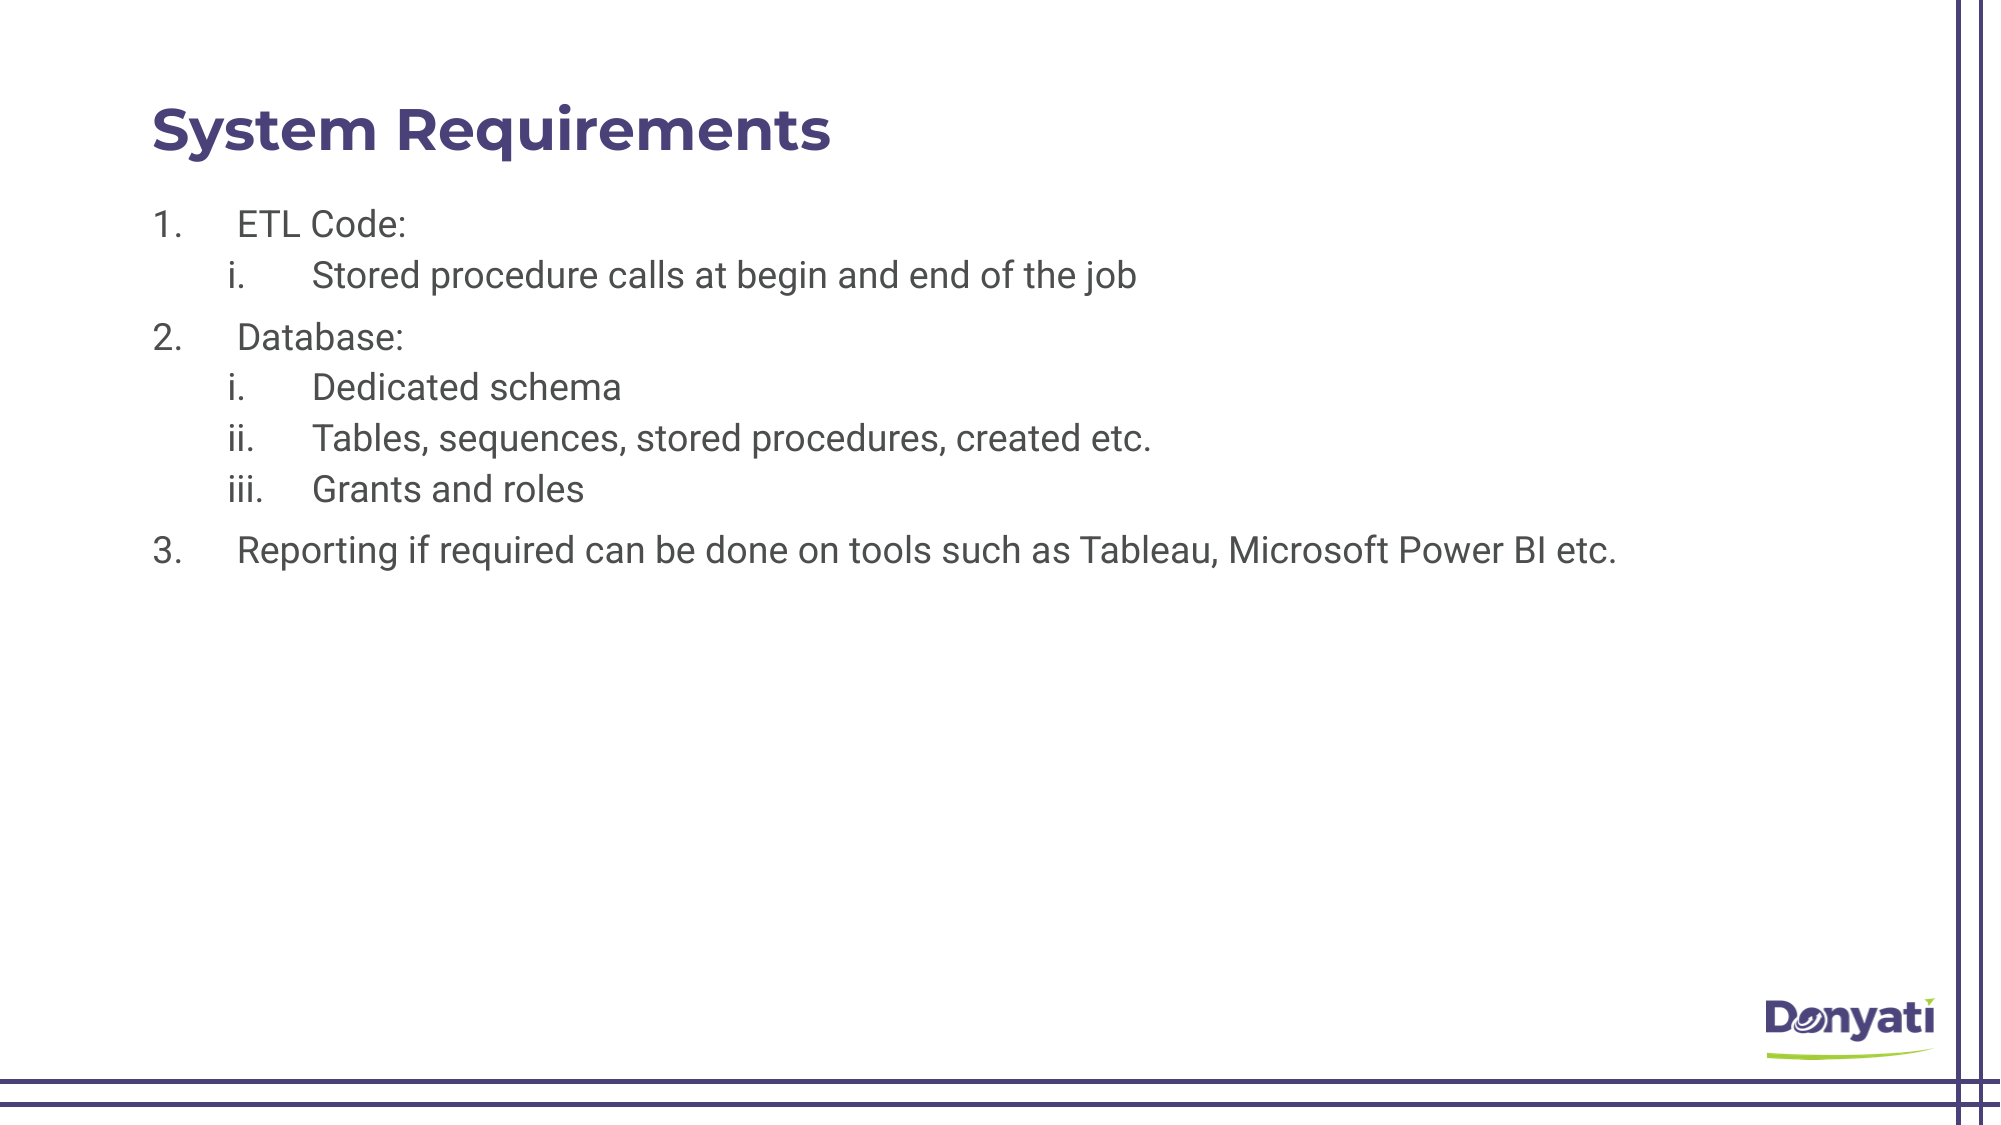

# System Requirements
ETL Code:
Stored procedure calls at begin and end of the job
Database:
Dedicated schema
Tables, sequences, stored procedures, created etc.
Grants and roles
Reporting if required can be done on tools such as Tableau, Microsoft Power BI etc.